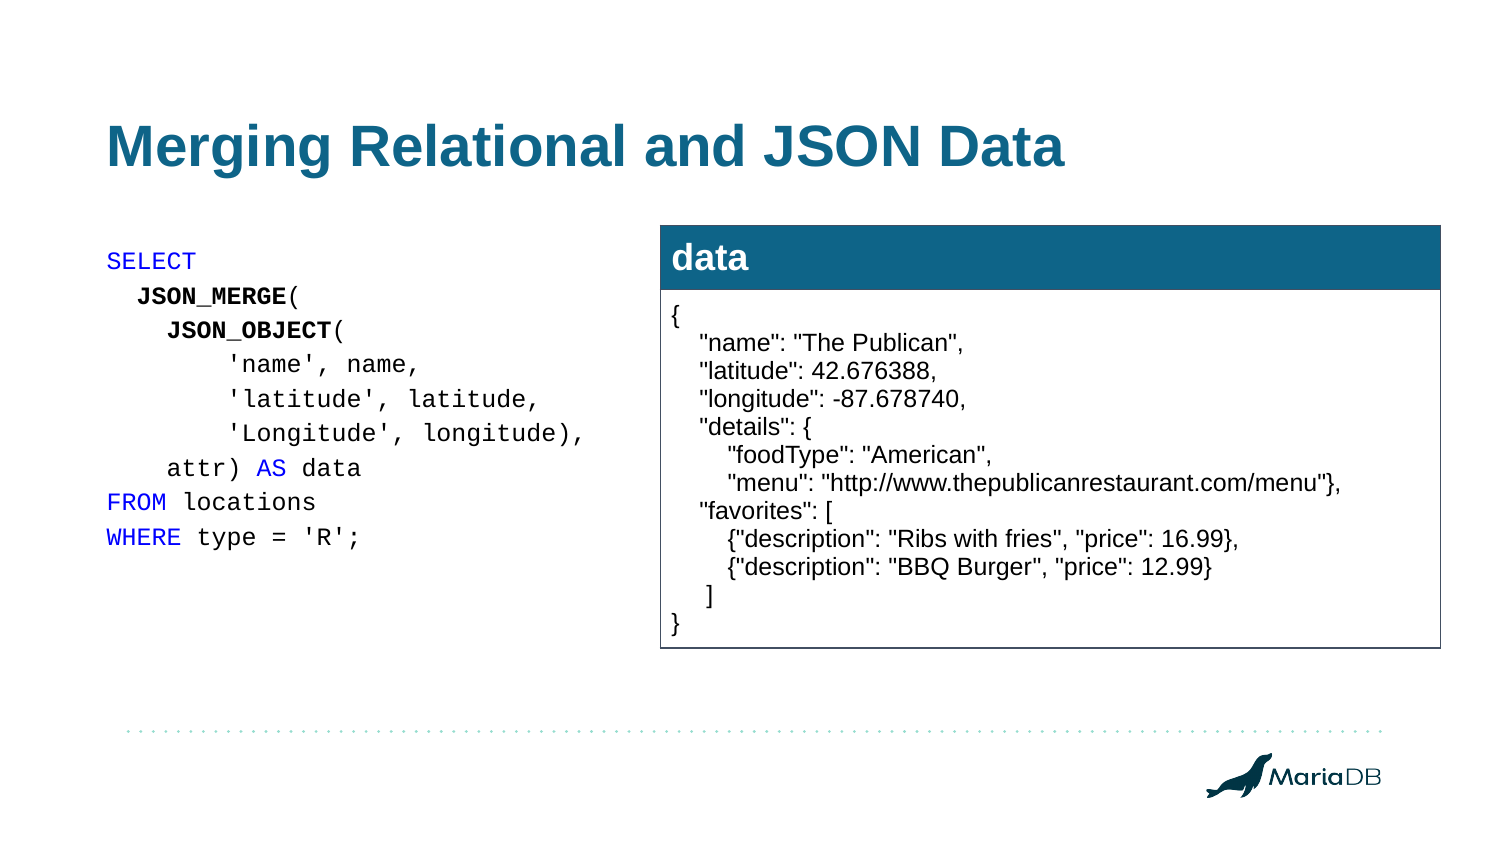

# Merging Relational and JSON Data
SELECT
  JSON_MERGE(
    JSON_OBJECT(
        'name', name,
        'latitude', latitude,
        'Longitude', longitude),
    attr) AS data
FROM locations
WHERE type = 'R';
| data |  |  |  |
| --- | --- | --- | --- |
| { "name": "The Publican", "latitude": 42.676388, "longitude": -87.678740, "details": { "foodType": "American", "menu": "http://www.thepublicanrestaurant.com/menu"}, "favorites": [ {"description": "Ribs with fries", "price": 16.99}, {"description": "BBQ Burger", "price": 12.99} ] } |  |  |  |